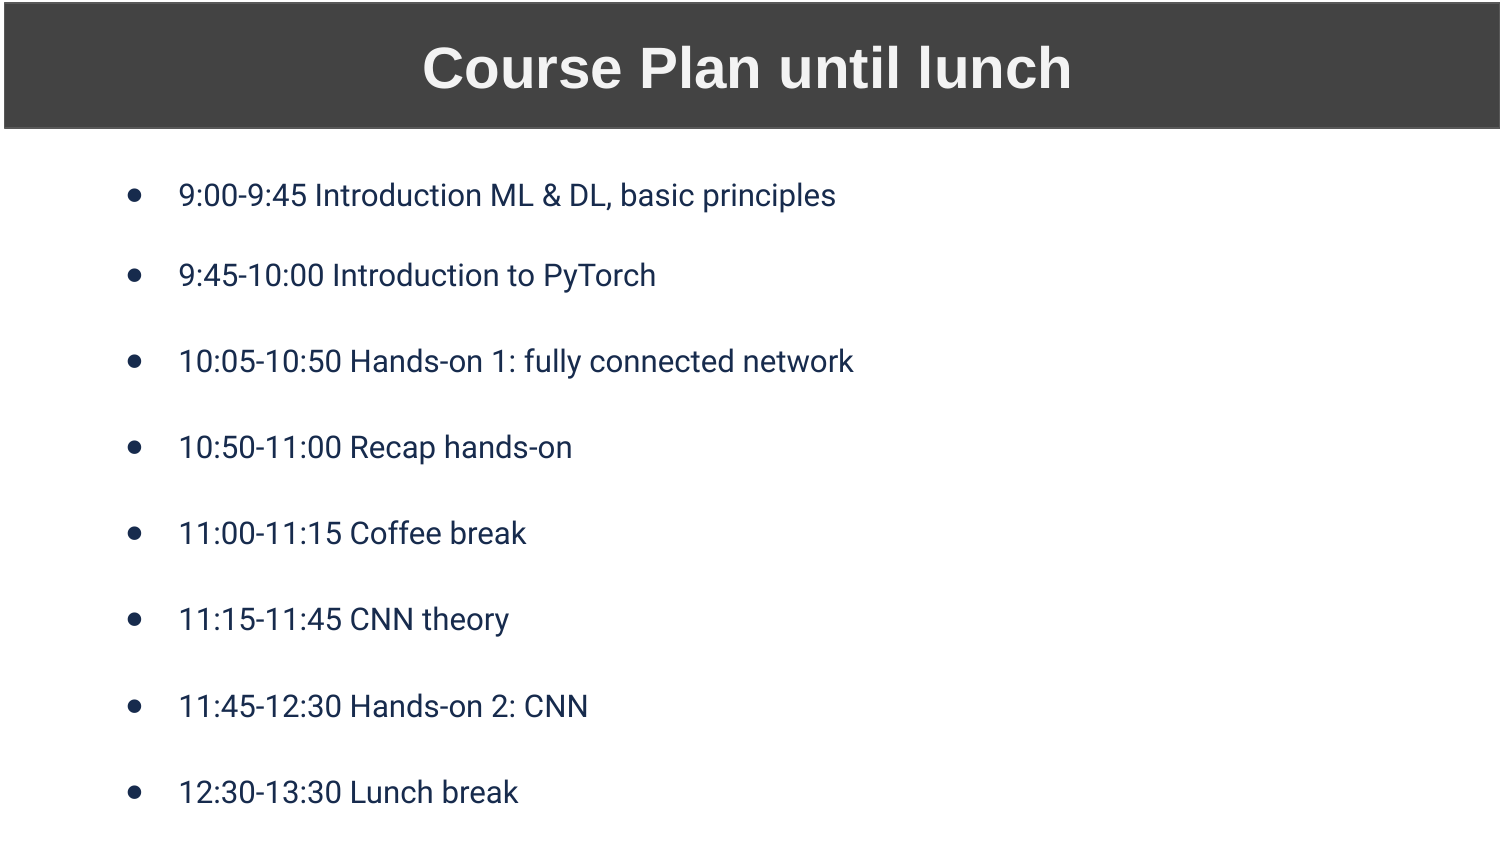

Course Plan until lunch
9:00-9:45 Introduction ML & DL, basic principles
9:45-10:00 Introduction to PyTorch
10:05-10:50 Hands-on 1: fully connected network
10:50-11:00 Recap hands-on
11:00-11:15 Coffee break
11:15-11:45 CNN theory
11:45-12:30 Hands-on 2: CNN
12:30-13:30 Lunch break